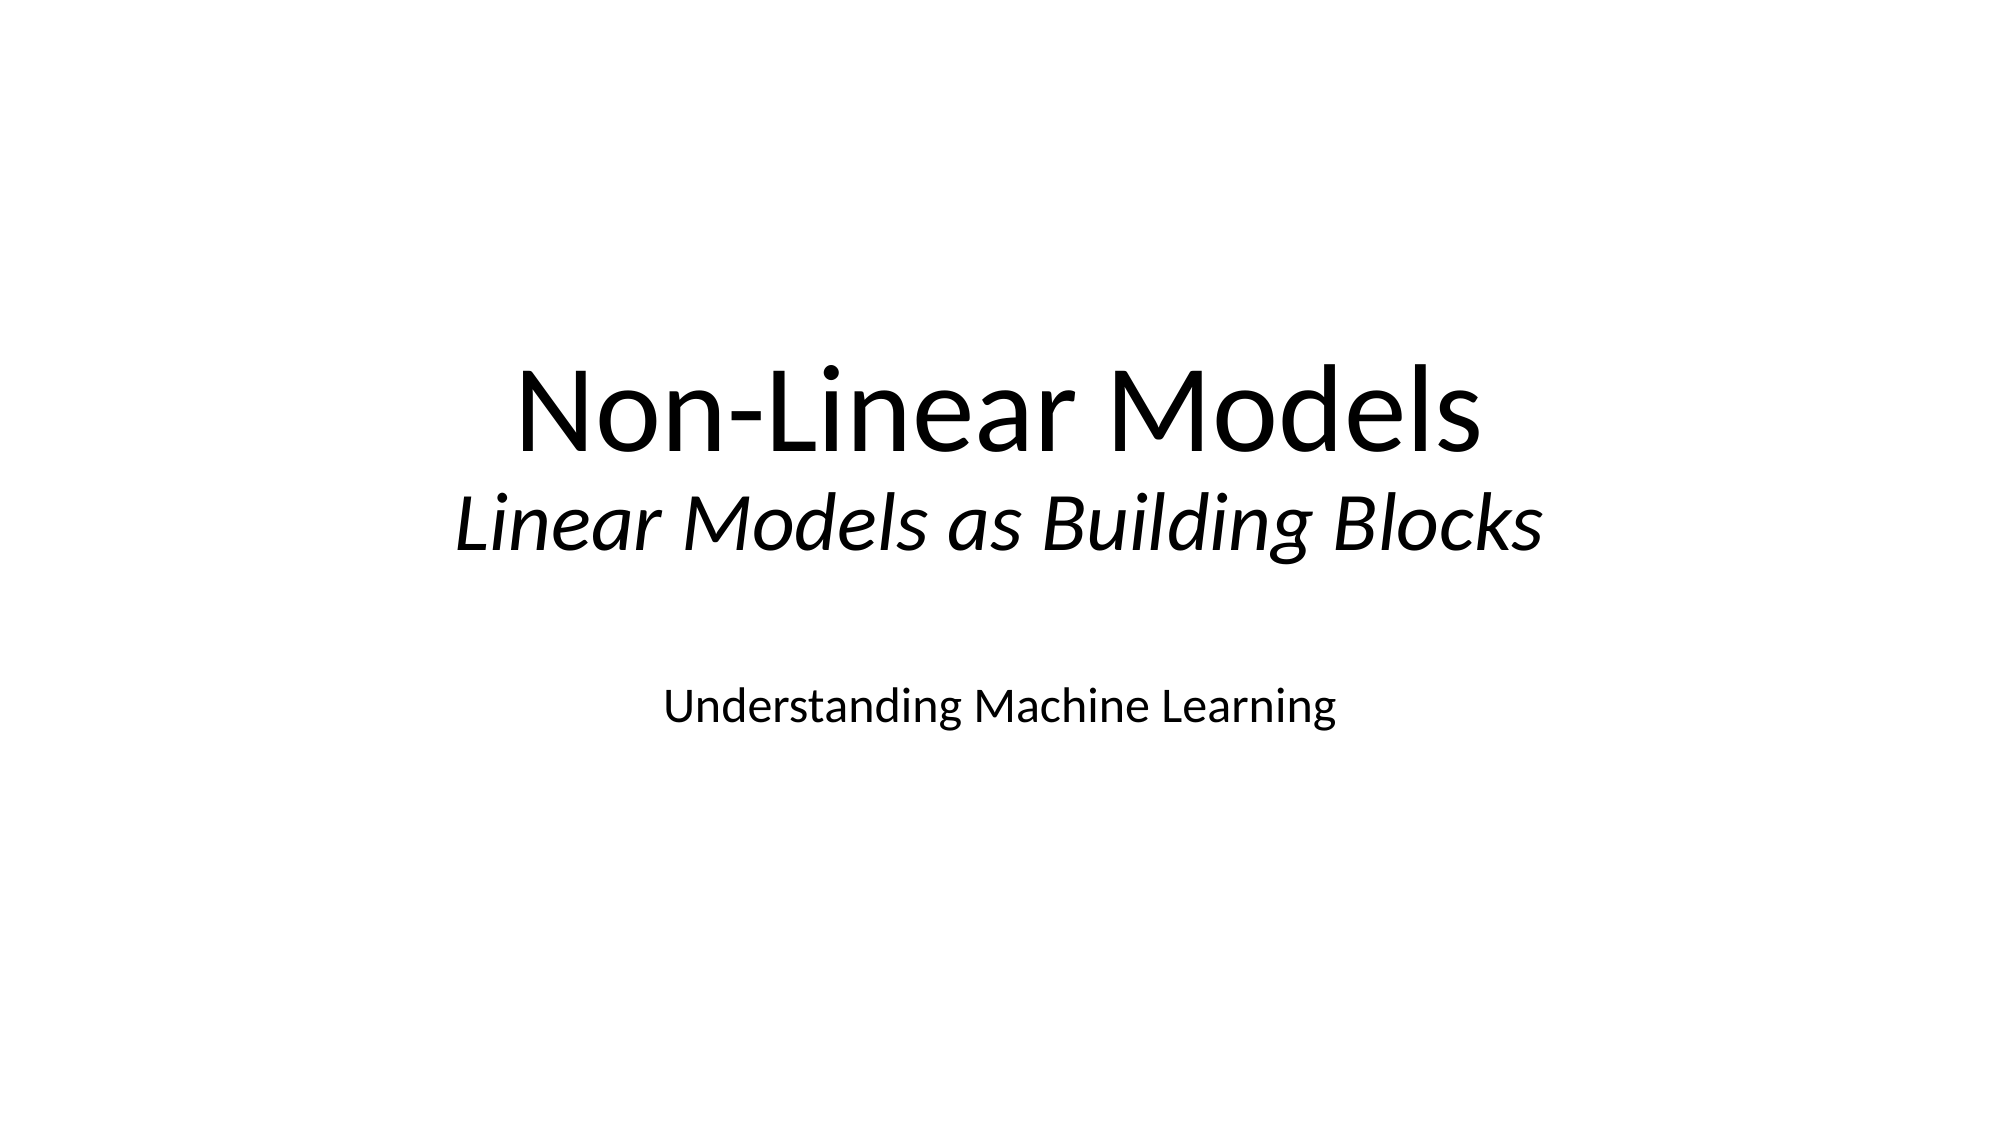

# Non-Linear Models Linear Models as Building Blocks

Understanding Machine Learning